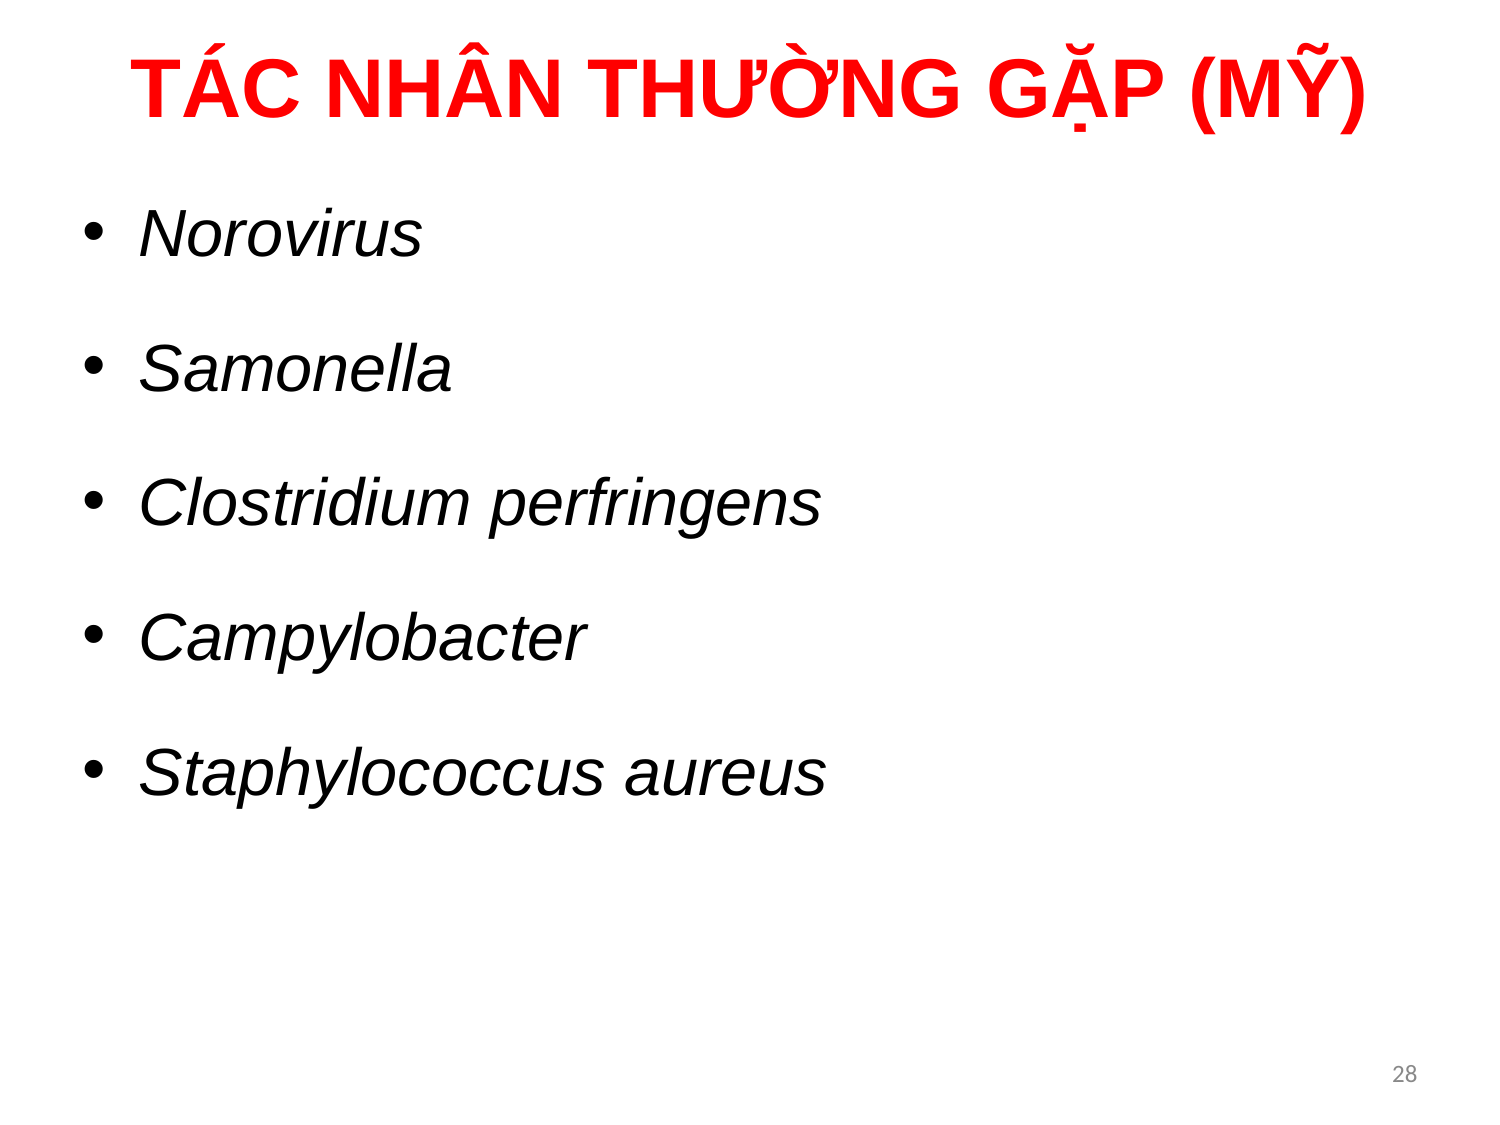

# TÁC NHÂN THƯỜNG GẶP (MỸ)
Norovirus
Samonella
Clostridium perfringens
Campylobacter
Staphylococcus aureus

28